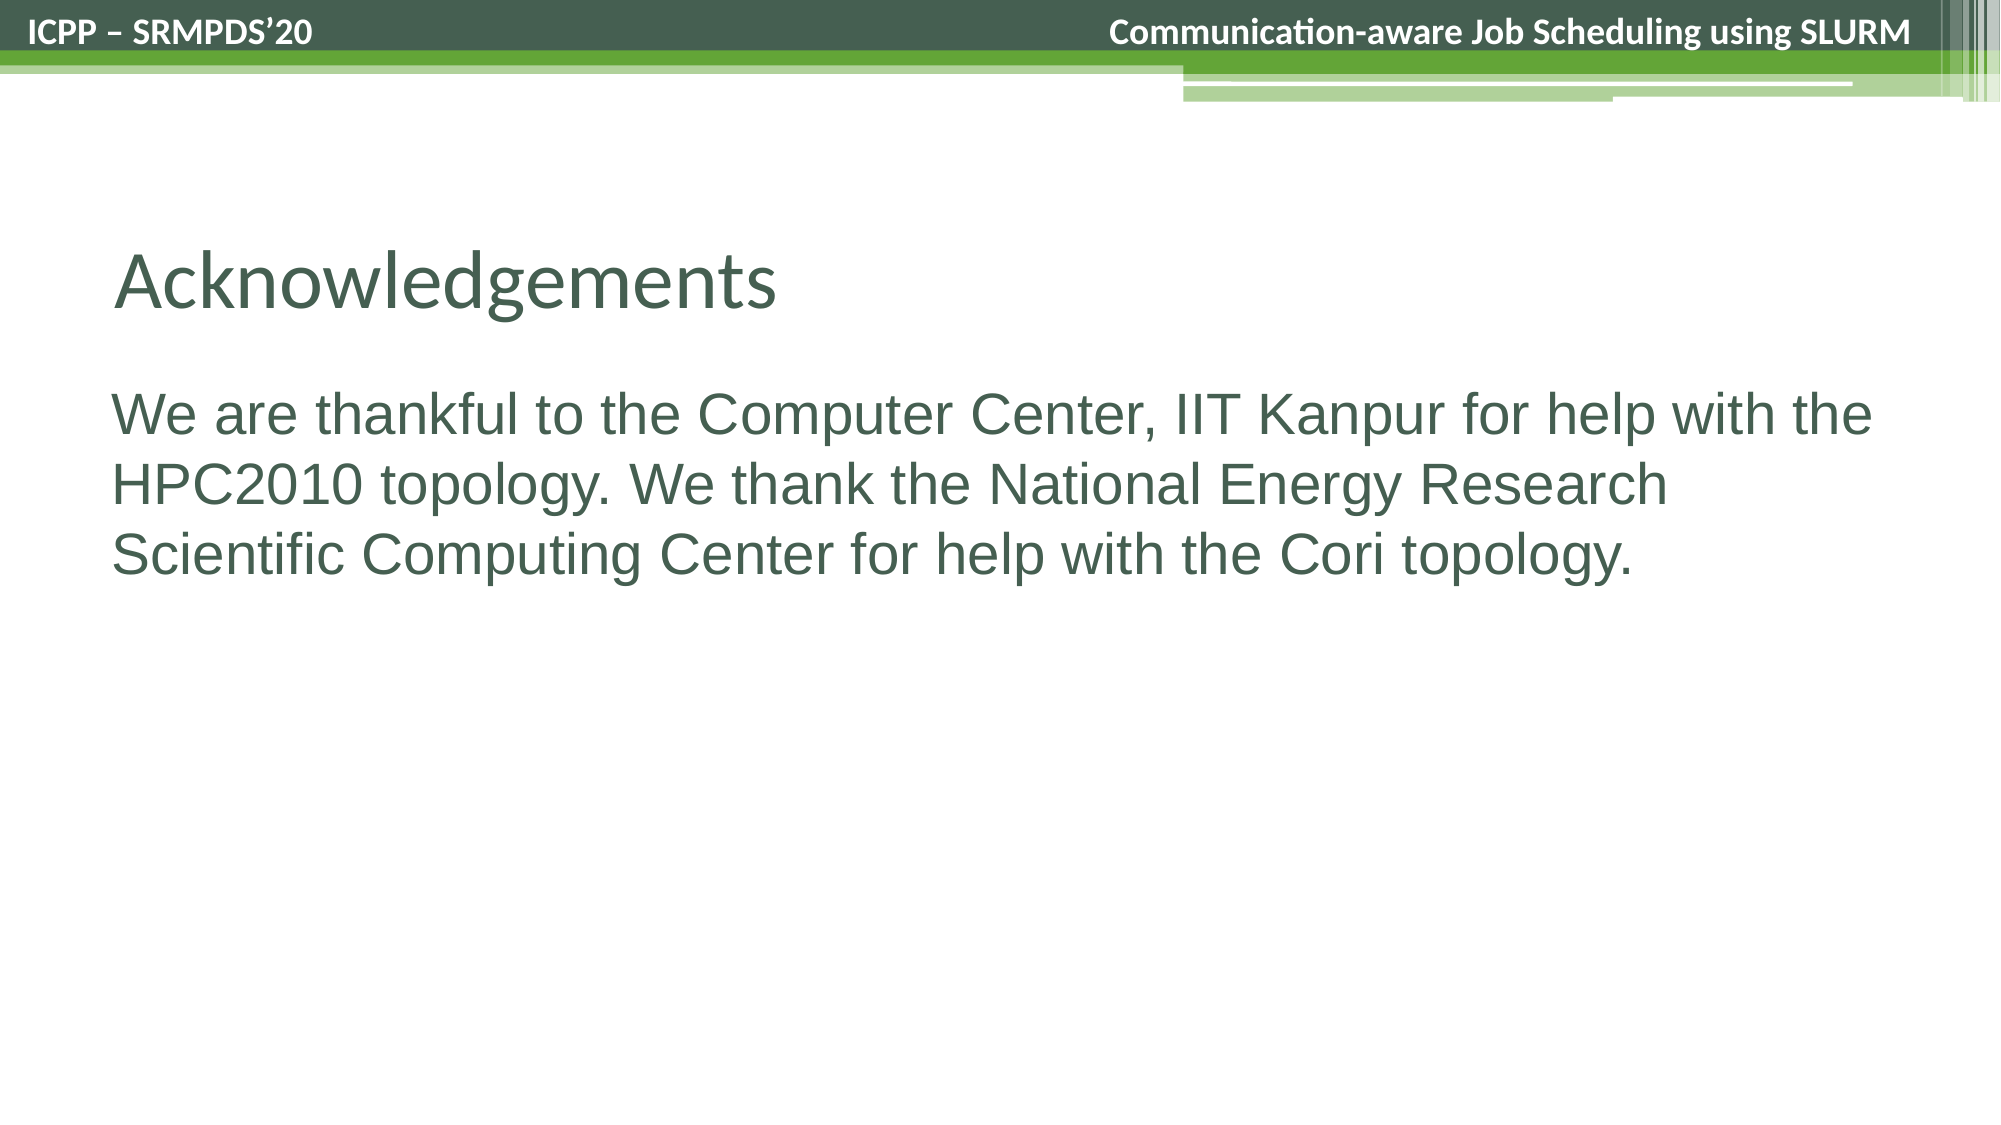

ICPP – SRMPDS’20                                                                                              Communication-aware Job Scheduling using SLURM
# Acknowledgements
We are thankful to the Computer Center, IIT Kanpur for help with the HPC2010 topology. We thank the National Energy Research Scientific Computing Center for help with the Cori topology.